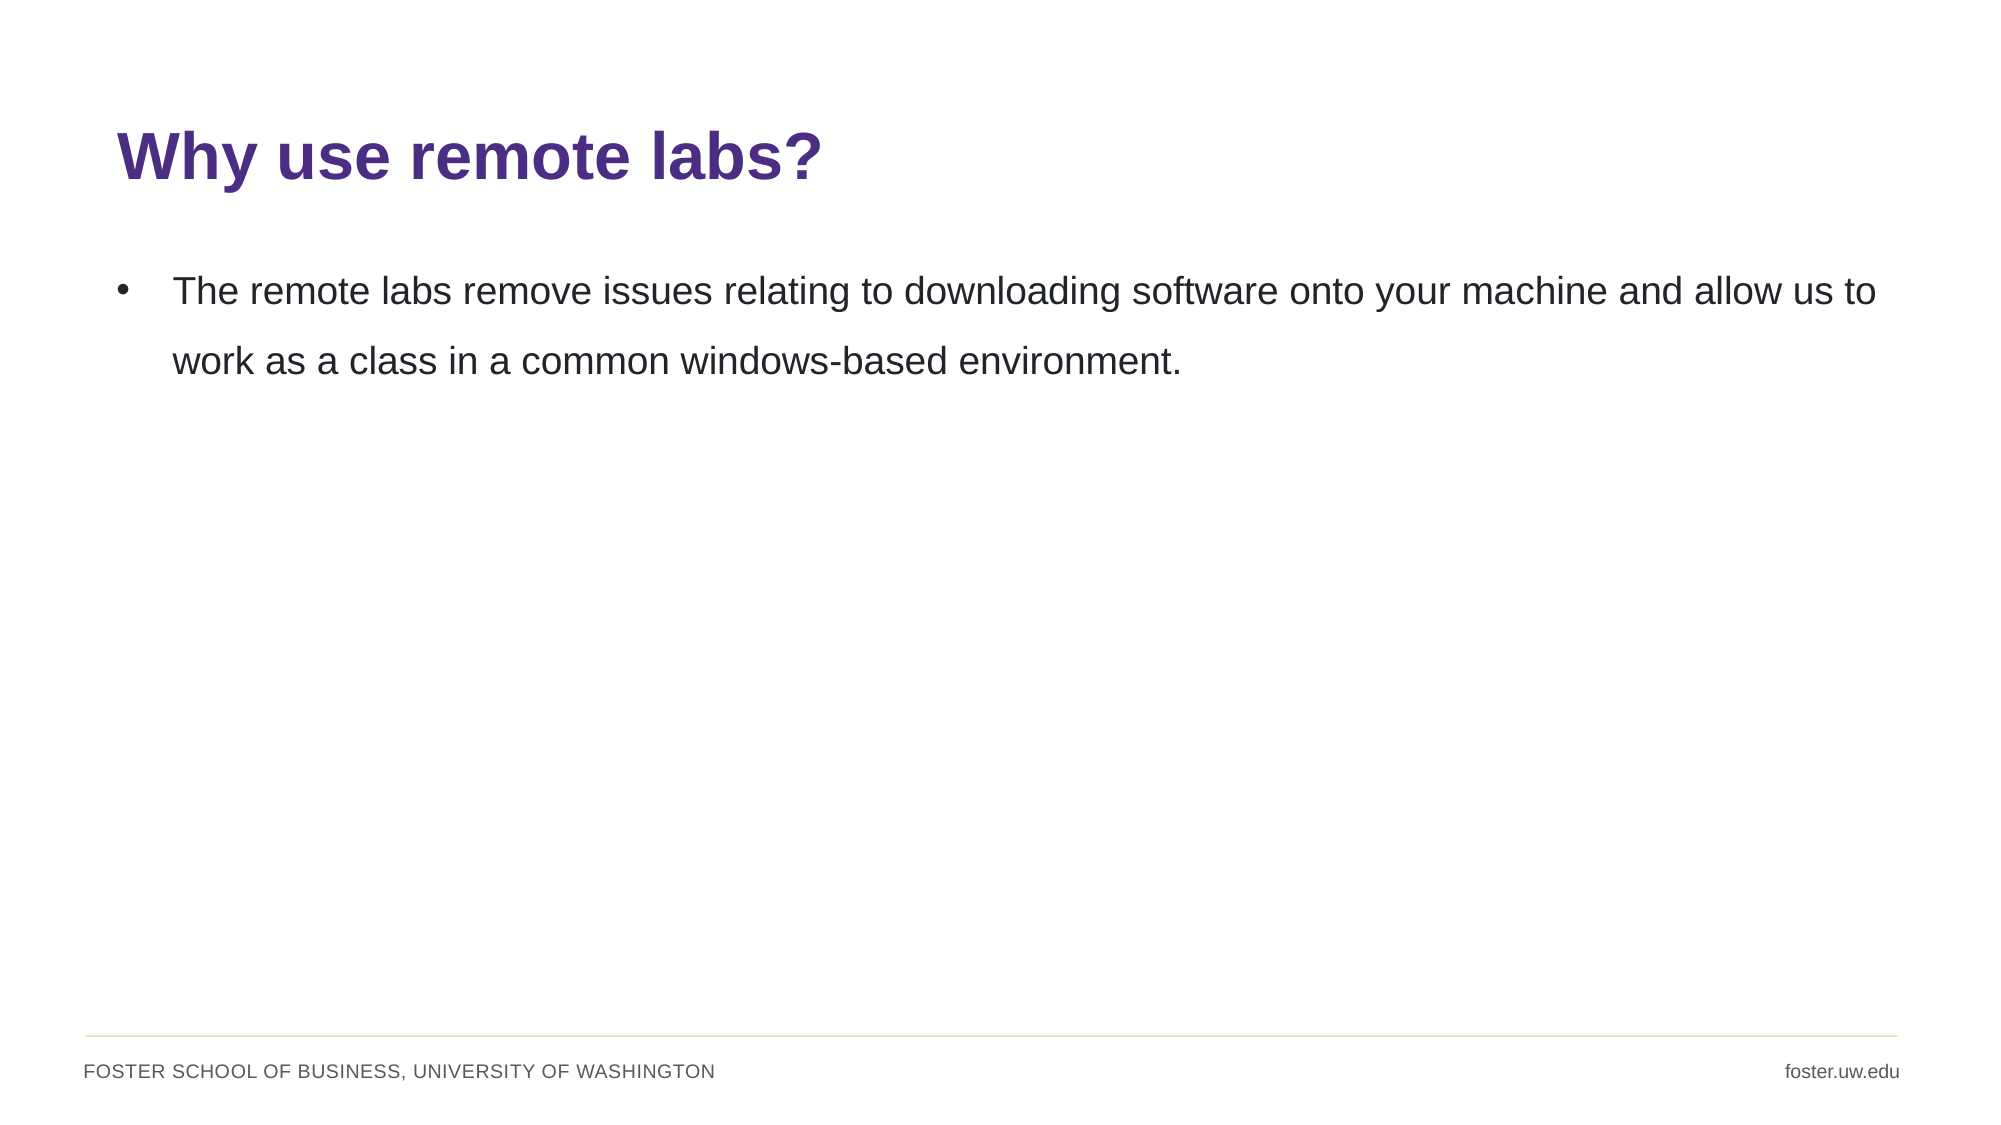

# Why use remote labs?
The remote labs remove issues relating to downloading software onto your machine and allow us to work as a class in a common windows-based environment.